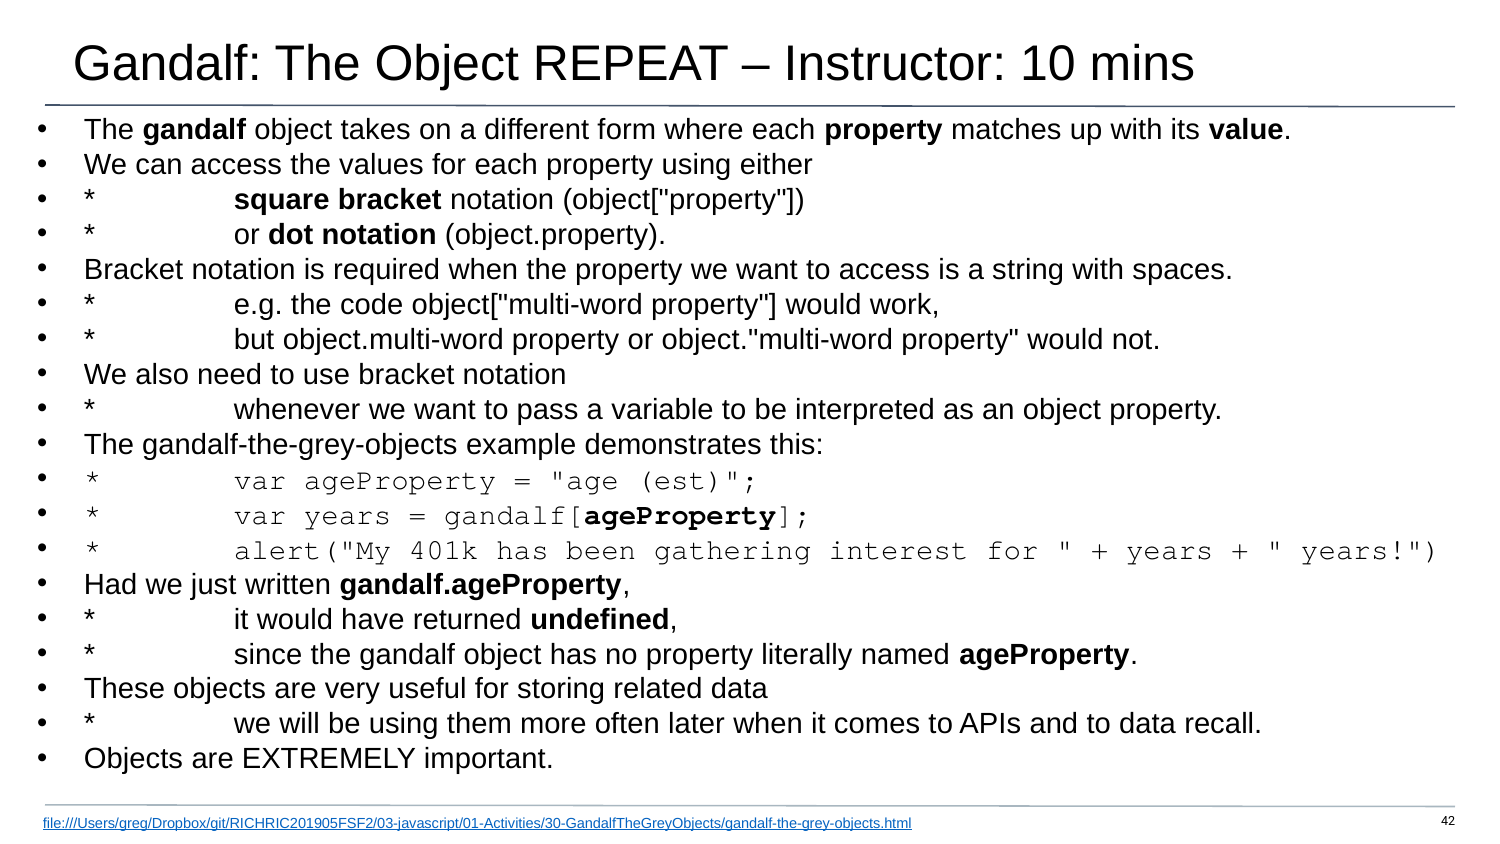

# Gandalf: The Object REPEAT – Instructor: 10 mins
The gandalf object takes on a different form where each property matches up with its value.
We can access the values for each property using either
*	square bracket notation (object["property"])
*	or dot notation (object.property).
Bracket notation is required when the property we want to access is a string with spaces.
*	e.g. the code object["multi-word property"] would work,
*	but object.multi-word property or object."multi-word property" would not.
We also need to use bracket notation
*	whenever we want to pass a variable to be interpreted as an object property.
The gandalf-the-grey-objects example demonstrates this:
*	var ageProperty = "age (est)";
*	var years = gandalf[ageProperty];
*	alert("My 401k has been gathering interest for " + years + " years!")
Had we just written gandalf.ageProperty,
*	it would have returned undefined,
*	since the gandalf object has no property literally named ageProperty.
These objects are very useful for storing related data
*	we will be using them more often later when it comes to APIs and to data recall.
Objects are EXTREMELY important.
file:///Users/greg/Dropbox/git/RICHRIC201905FSF2/03-javascript/01-Activities/30-GandalfTheGreyObjects/gandalf-the-grey-objects.html